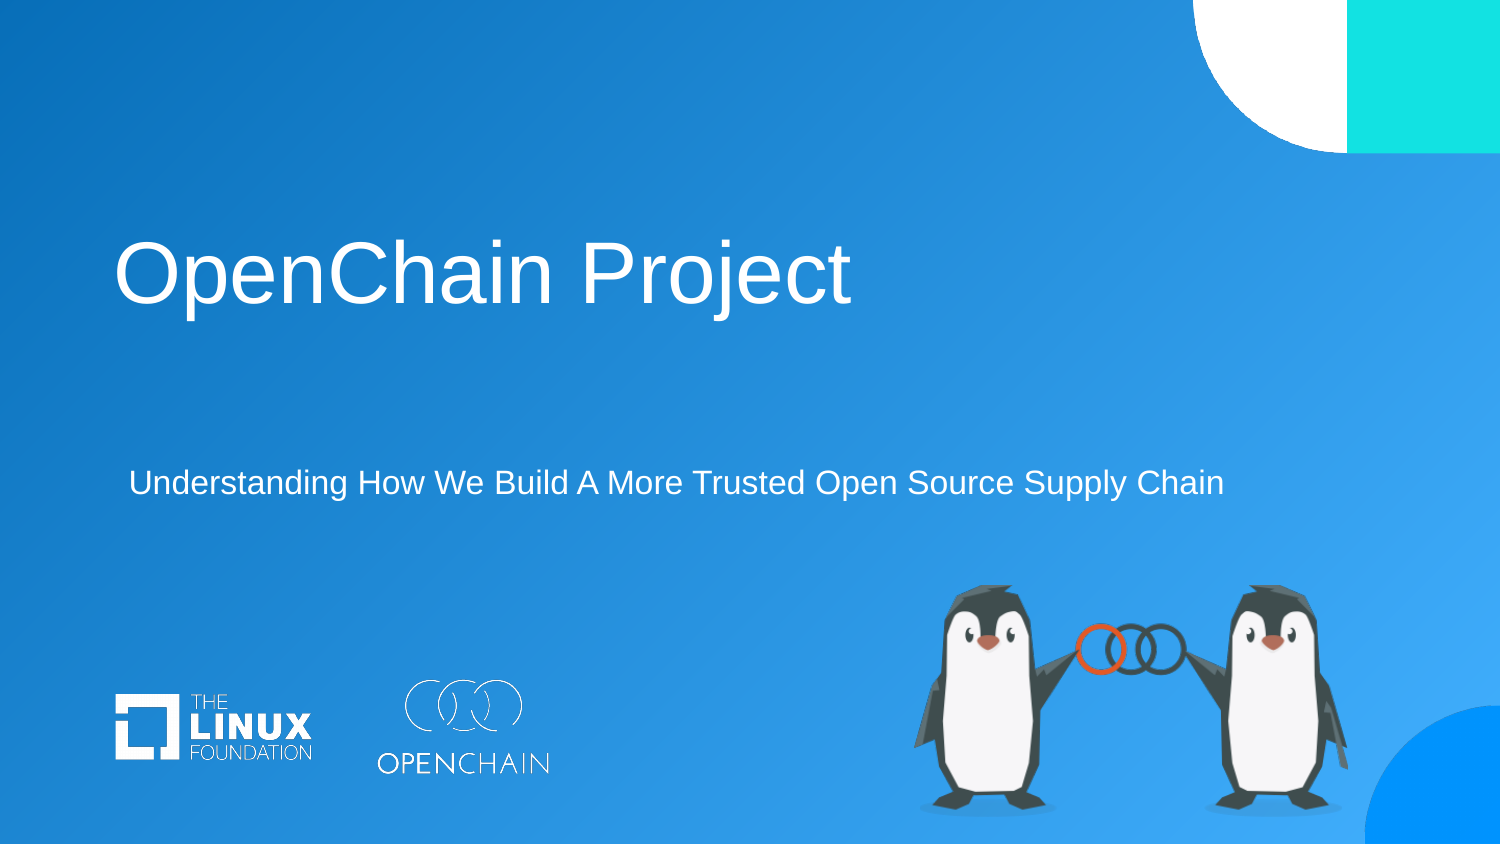

# OpenChain Project
Understanding How We Build A More Trusted Open Source Supply Chain